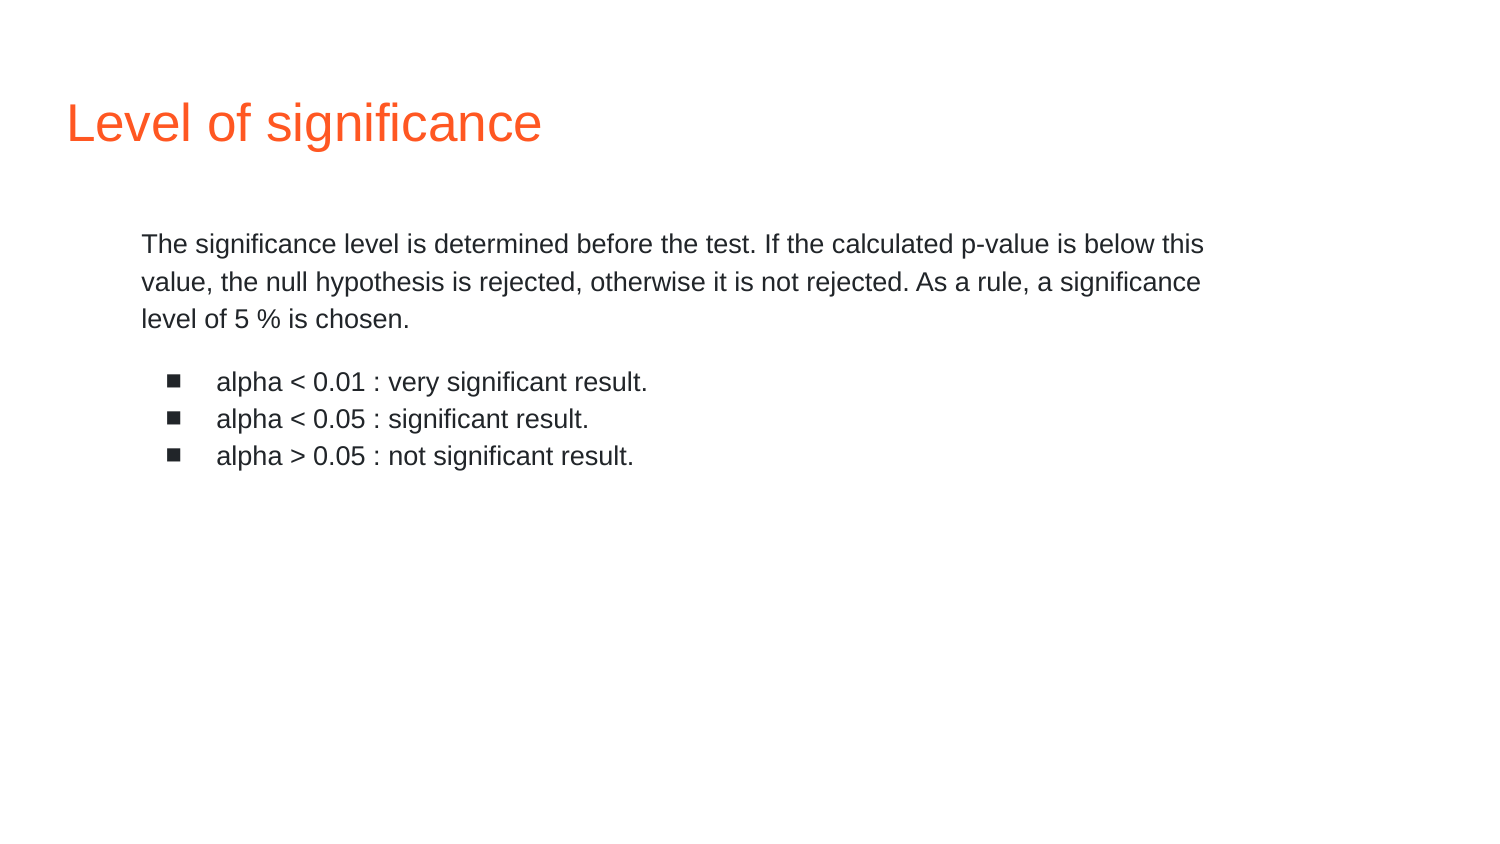

# Level of significance
The significance level is determined before the test. If the calculated p-value is below this value, the null hypothesis is rejected, otherwise it is not rejected. As a rule, a significance level of 5 % is chosen.
alpha < 0.01 : very significant result.
alpha < 0.05 : significant result.
alpha > 0.05 : not significant result.